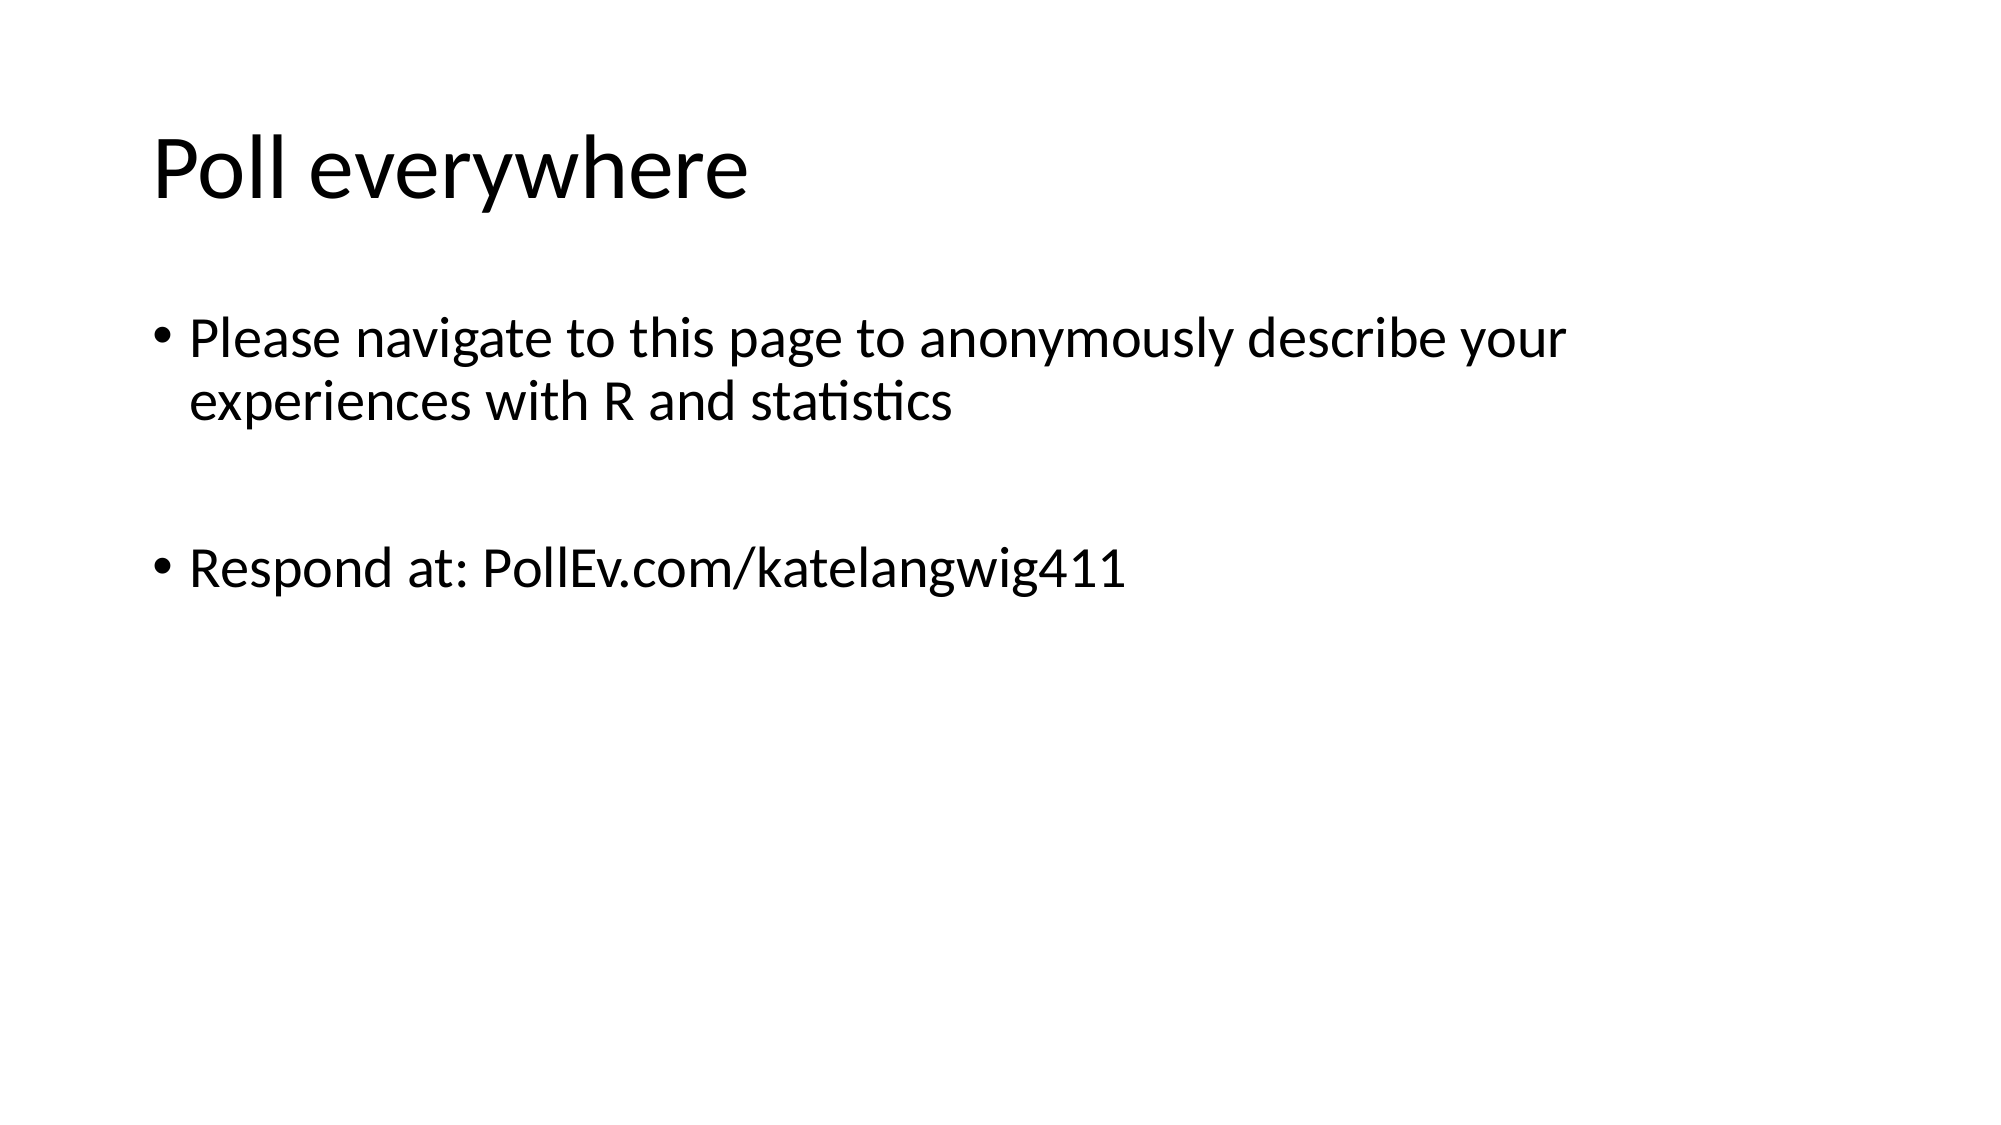

# Poll everywhere
Please navigate to this page to anonymously describe your experiences with R and statistics

Respond at: PollEv.com/katelangwig411